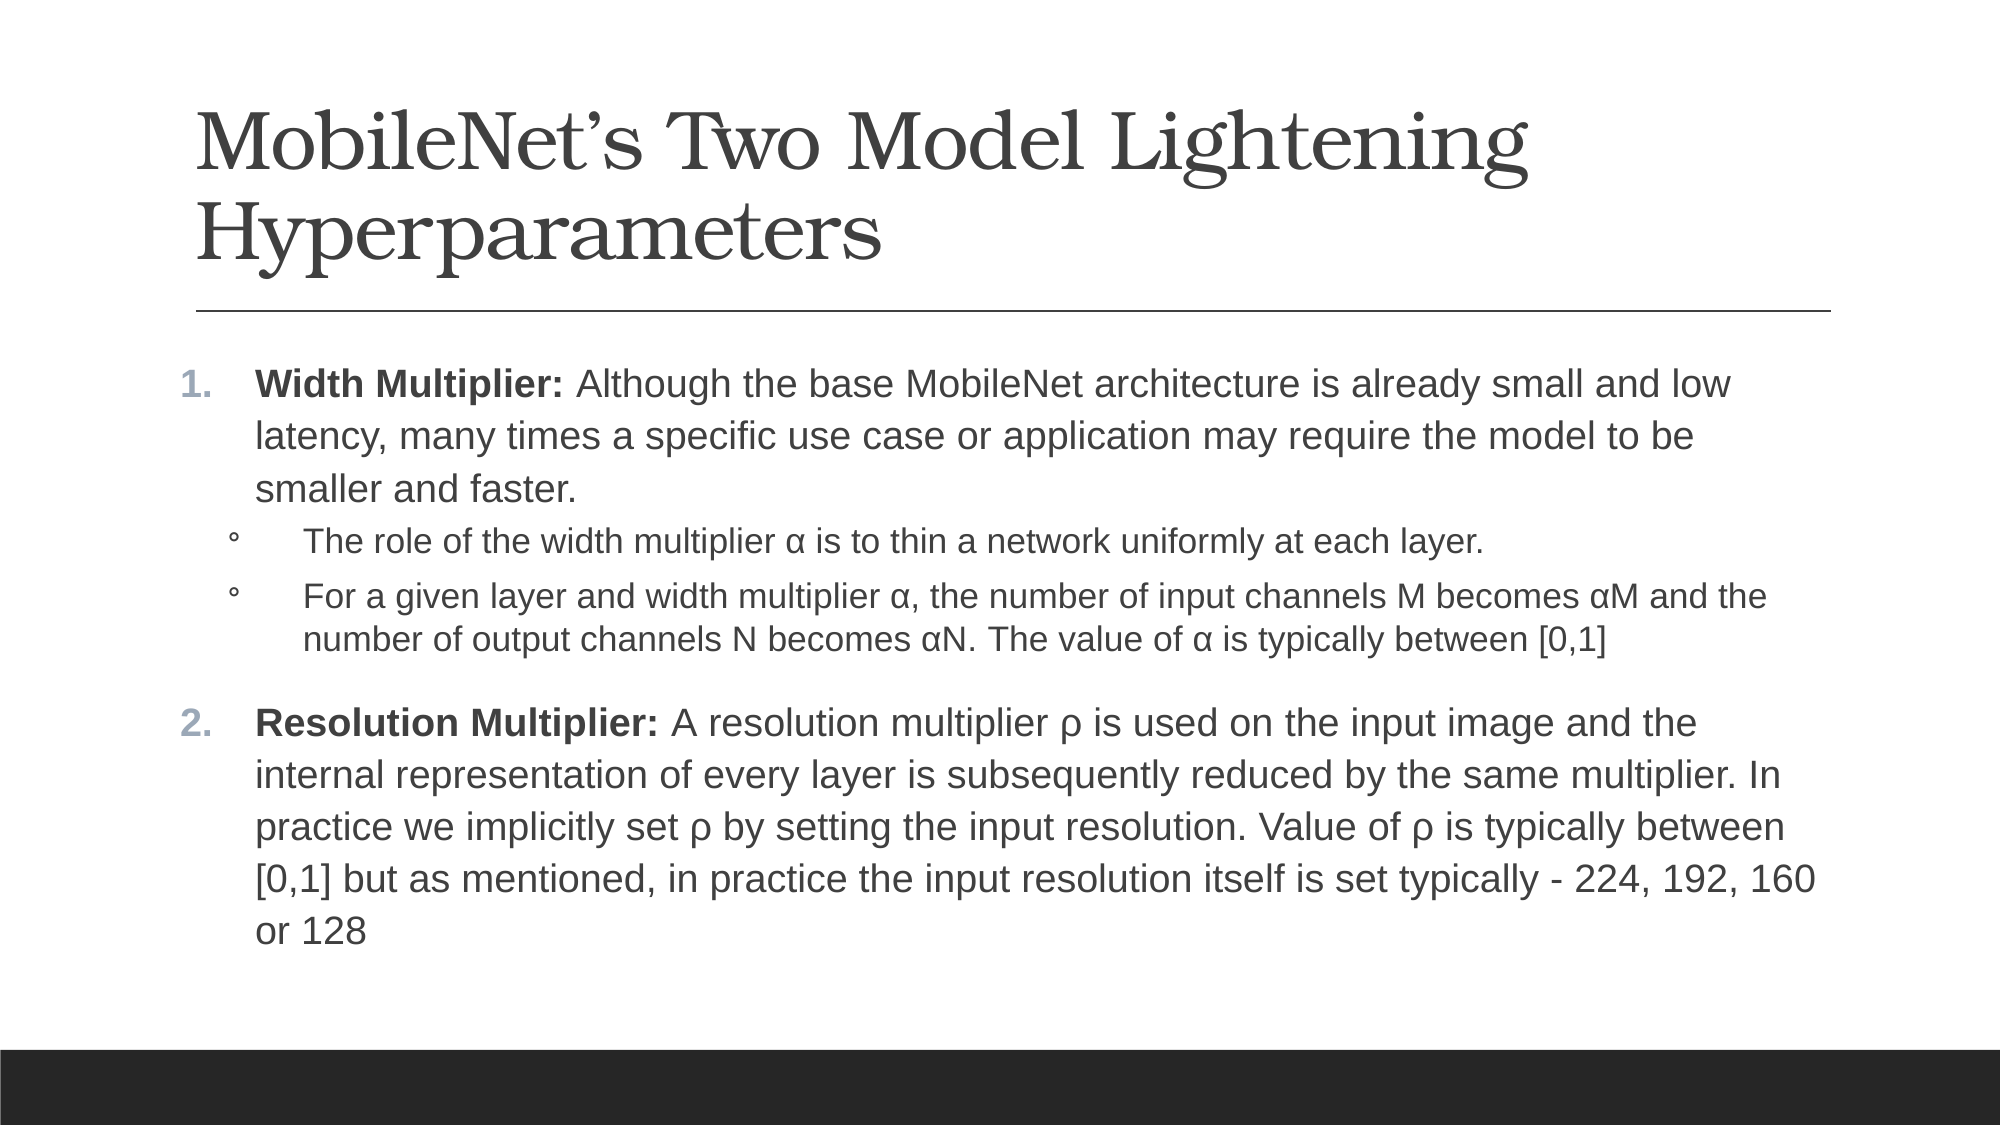

# MobileNet’s Two Model Lightening Hyperparameters
Width Multiplier: Although the base MobileNet architecture is already small and low latency, many times a specific use case or application may require the model to be smaller and faster.
The role of the width multiplier α is to thin a network uniformly at each layer.
For a given layer and width multiplier α, the number of input channels M becomes αM and the number of output channels N becomes αN. The value of α is typically between [0,1]
Resolution Multiplier: A resolution multiplier ρ is used on the input image and the internal representation of every layer is subsequently reduced by the same multiplier. In practice we implicitly set ρ by setting the input resolution. Value of ρ is typically between [0,1] but as mentioned, in practice the input resolution itself is set typically - 224, 192, 160 or 128